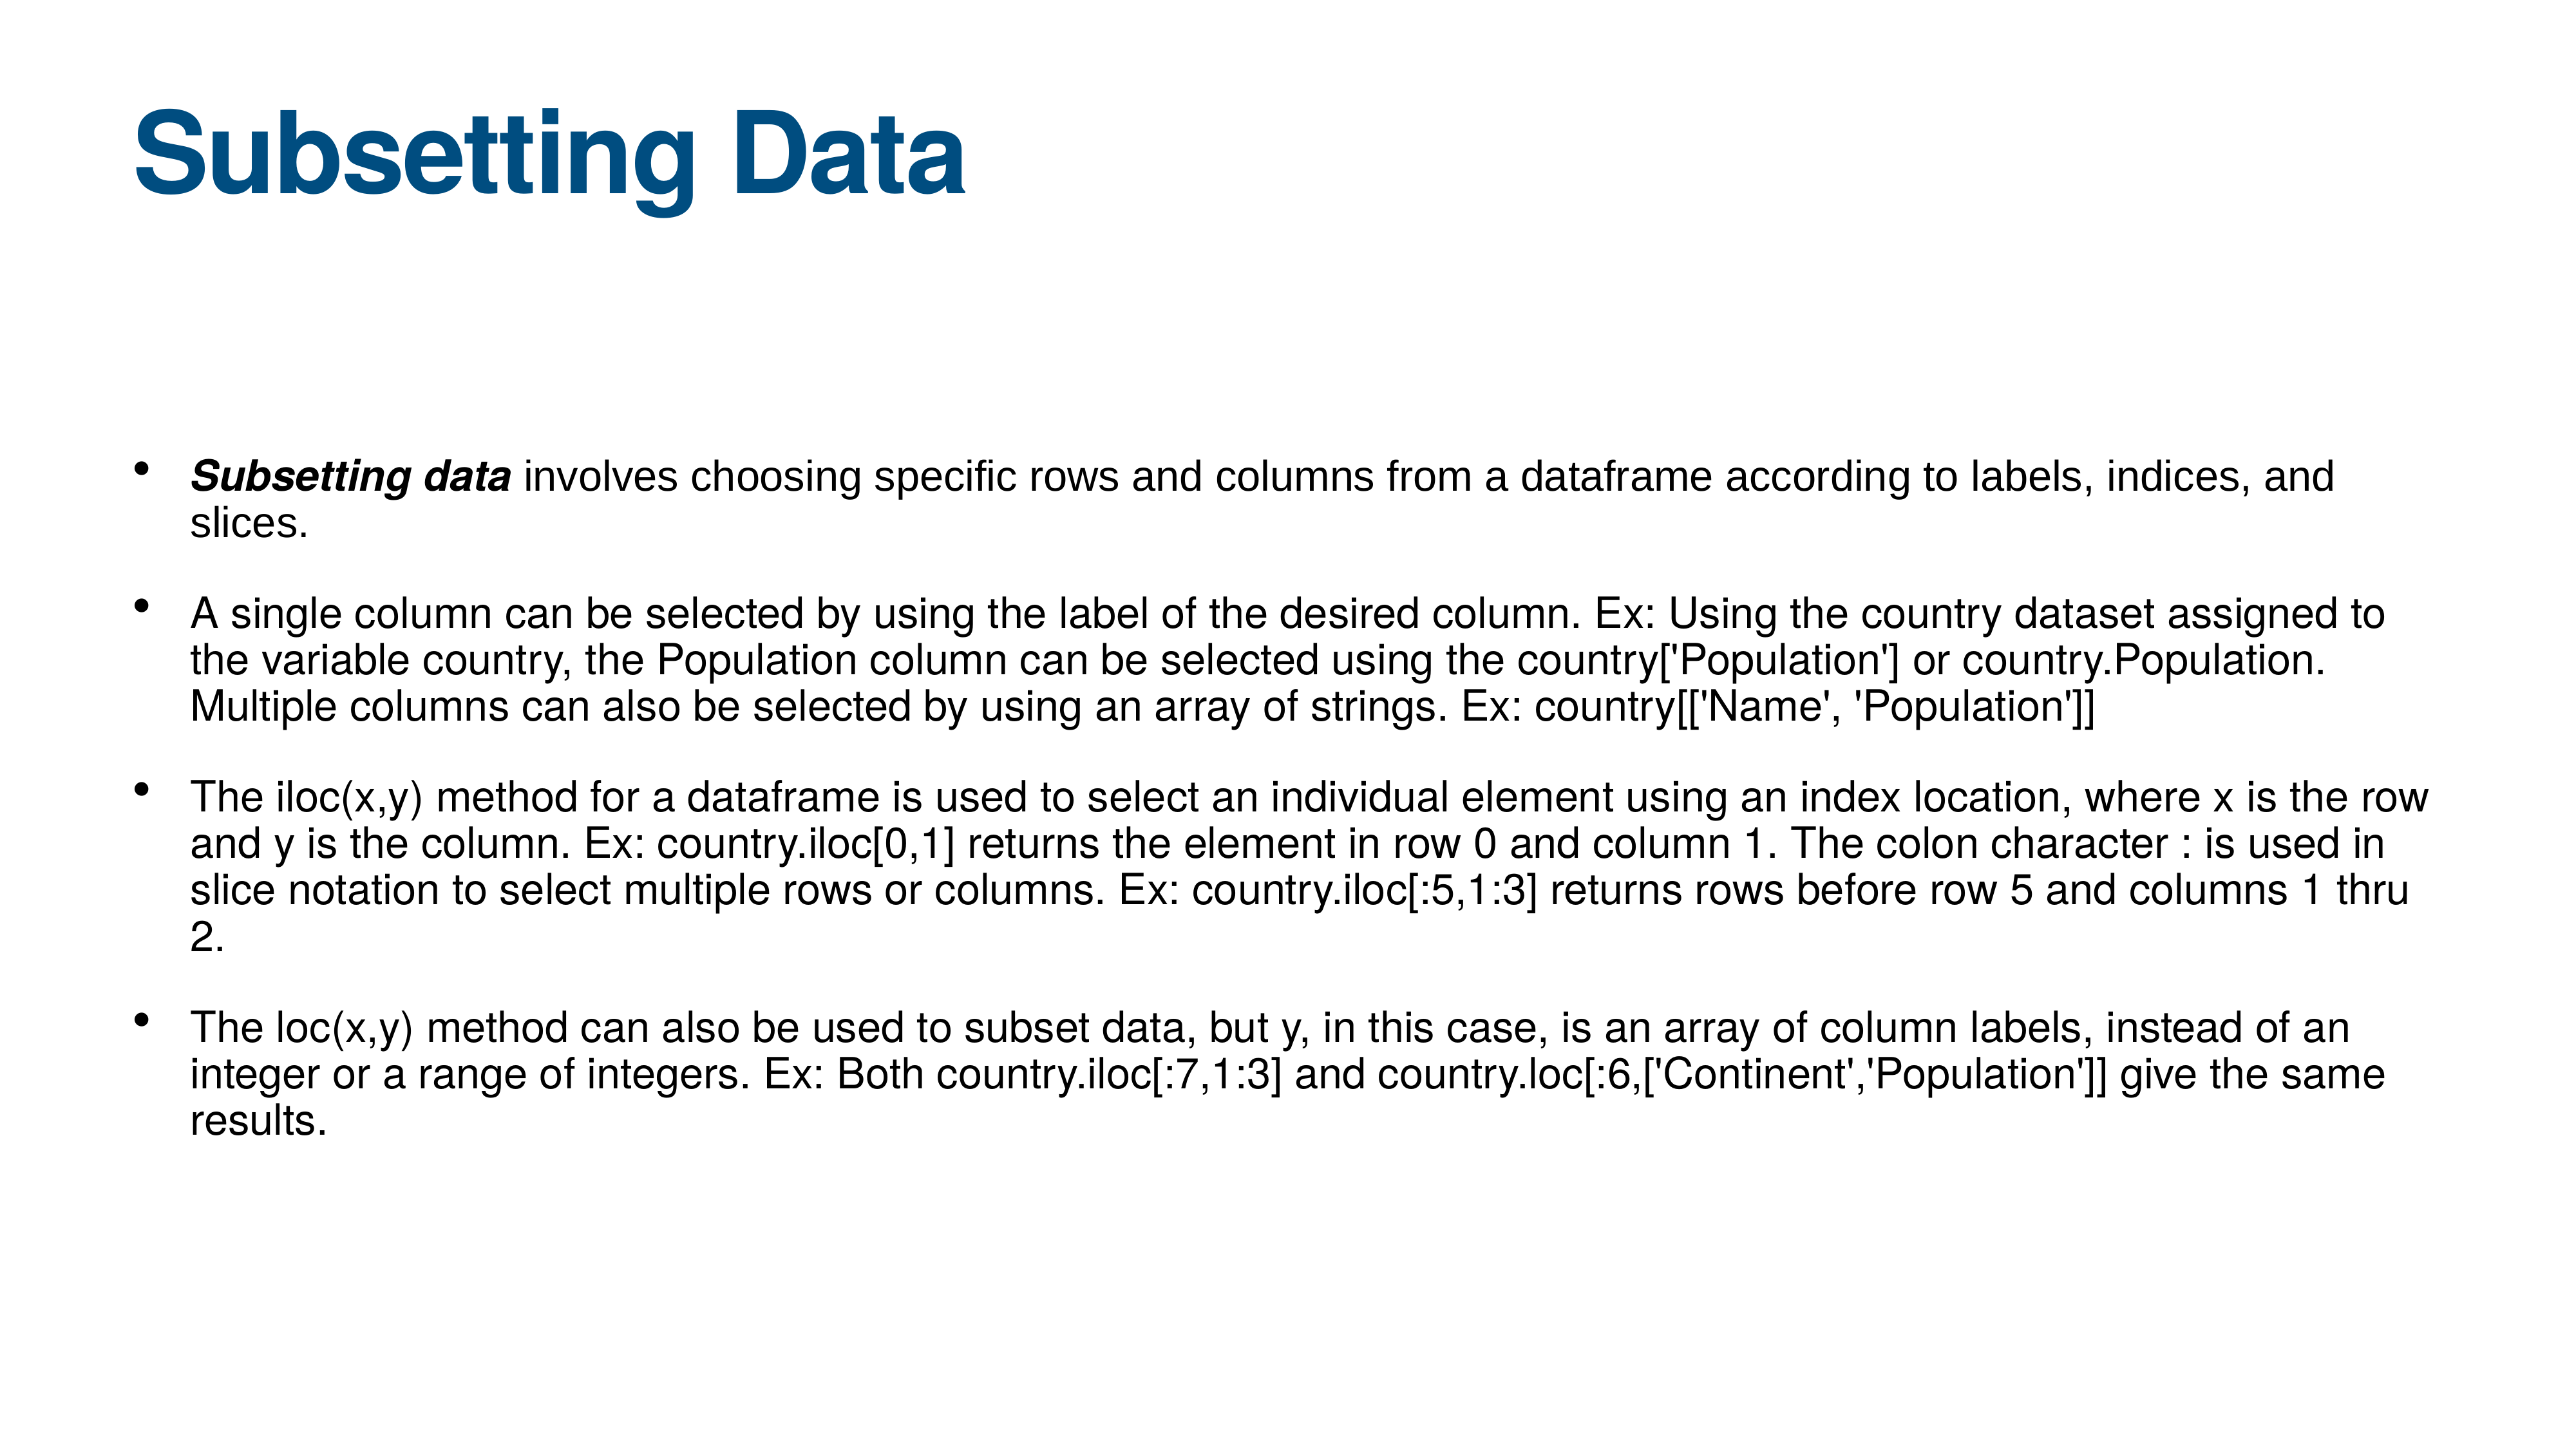

# Subsetting Data

Subsetting data involves choosing specific rows and columns from a dataframe according to labels, indices, and slices.
A single column can be selected by using the label of the desired column. Ex: Using the country dataset assigned to the variable country, the Population column can be selected using the country['Population'] or country.Population. Multiple columns can also be selected by using an array of strings. Ex: country[['Name', 'Population']]
The iloc(x,y) method for a dataframe is used to select an individual element using an index location, where x is the row and y is the column. Ex: country.iloc[0,1] returns the element in row 0 and column 1. The colon character : is used in slice notation to select multiple rows or columns. Ex: country.iloc[:5,1:3] returns rows before row 5 and columns 1 thru 2.
The loc(x,y) method can also be used to subset data, but y, in this case, is an array of column labels, instead of an integer or a range of integers. Ex: Both country.iloc[:7,1:3] and country.loc[:6,['Continent','Population']] give the same results.